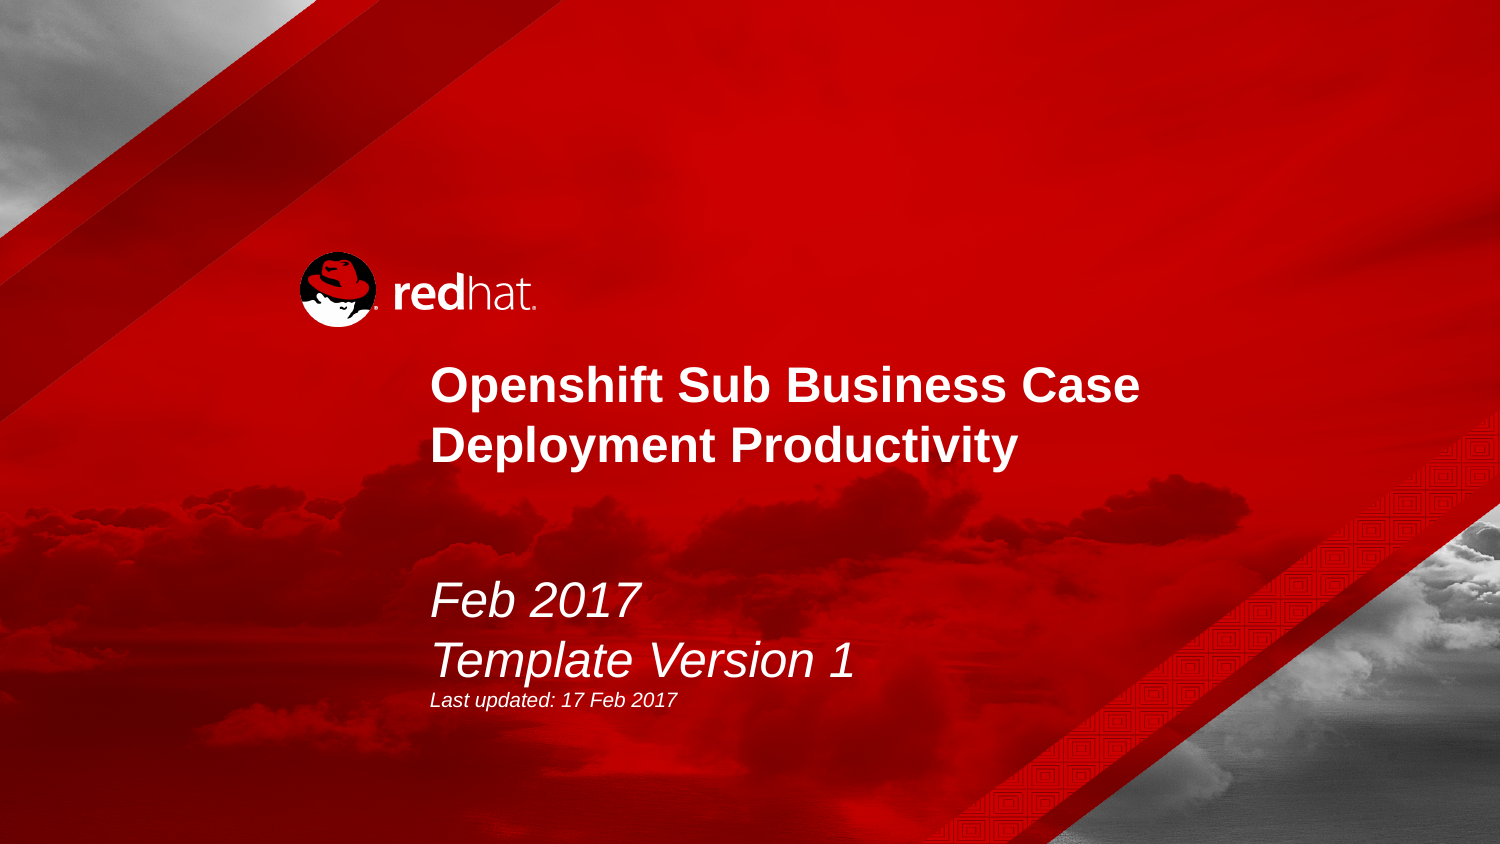

Openshift Sub Business Case
Deployment Productivity

Feb 2017
Template Version 1
Last updated: 17 Feb 2017